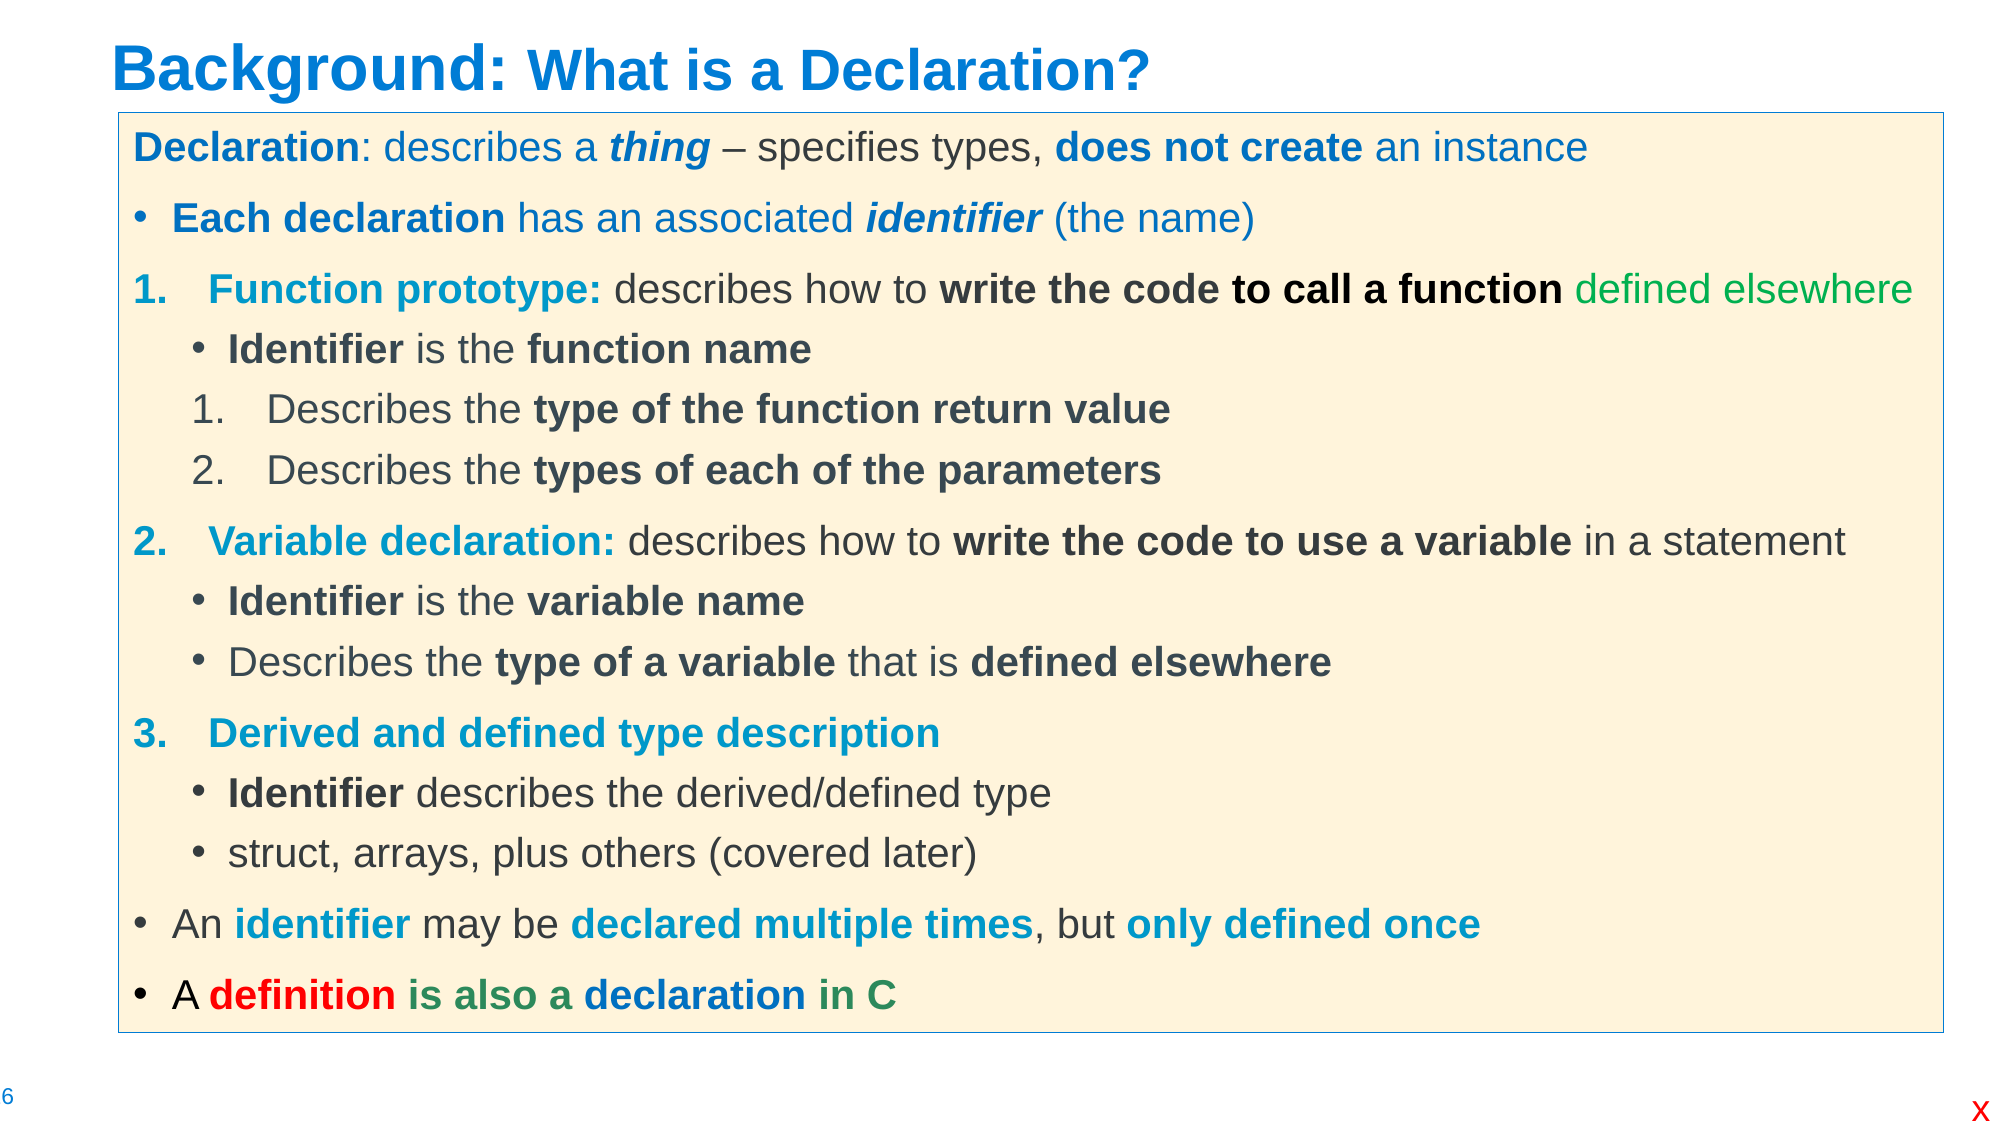

# Background: What is a Declaration?
Declaration: describes a thing – specifies types, does not create an instance
Each declaration has an associated identifier (the name)
Function prototype: describes how to write the code to call a function defined elsewhere
Identifier is the function name
Describes the type of the function return value
Describes the types of each of the parameters
Variable declaration: describes how to write the code to use a variable in a statement
Identifier is the variable name
Describes the type of a variable that is defined elsewhere
Derived and defined type description
Identifier describes the derived/defined type
struct, arrays, plus others (covered later)
An identifier may be declared multiple times, but only defined once
A definition is also a declaration in C
x